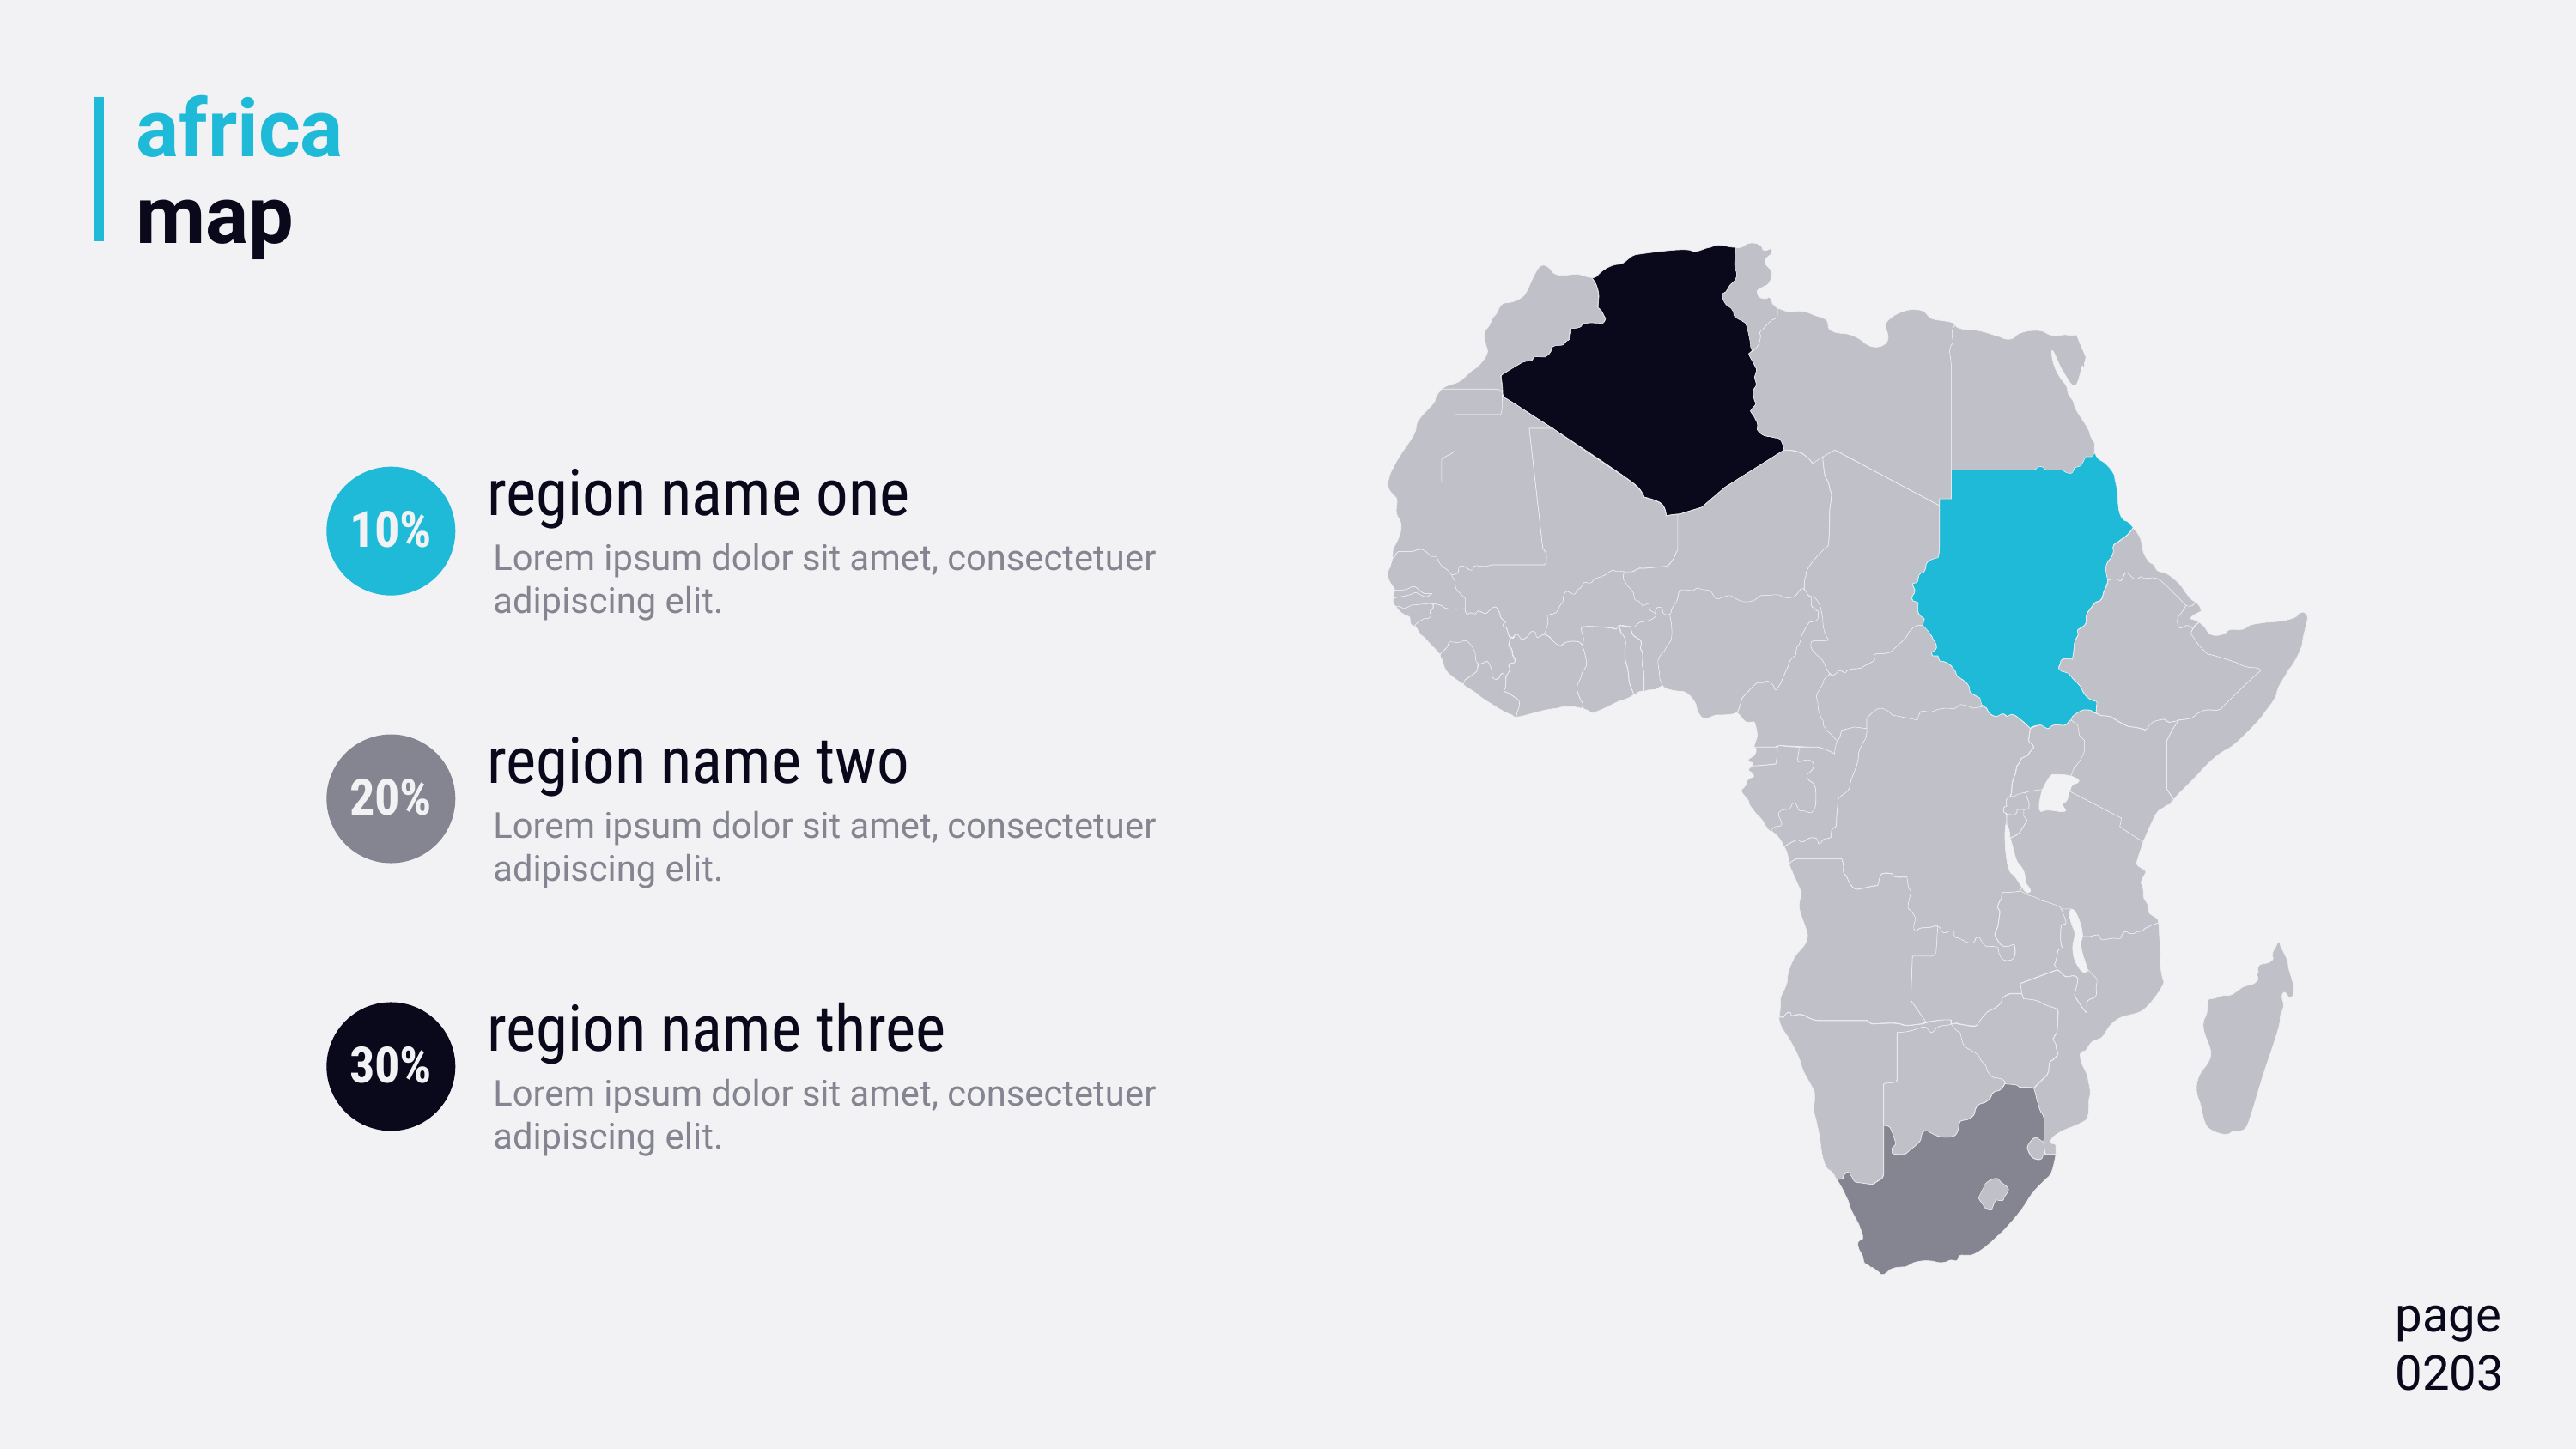

# africa map

region name one

10%
Lorem ipsum dolor sit amet, consectetuer adipiscing elit.
region name two

20%
Lorem ipsum dolor sit amet, consectetuer adipiscing elit.
region name three

30%
Lorem ipsum dolor sit amet, consectetuer adipiscing elit.
page
0203